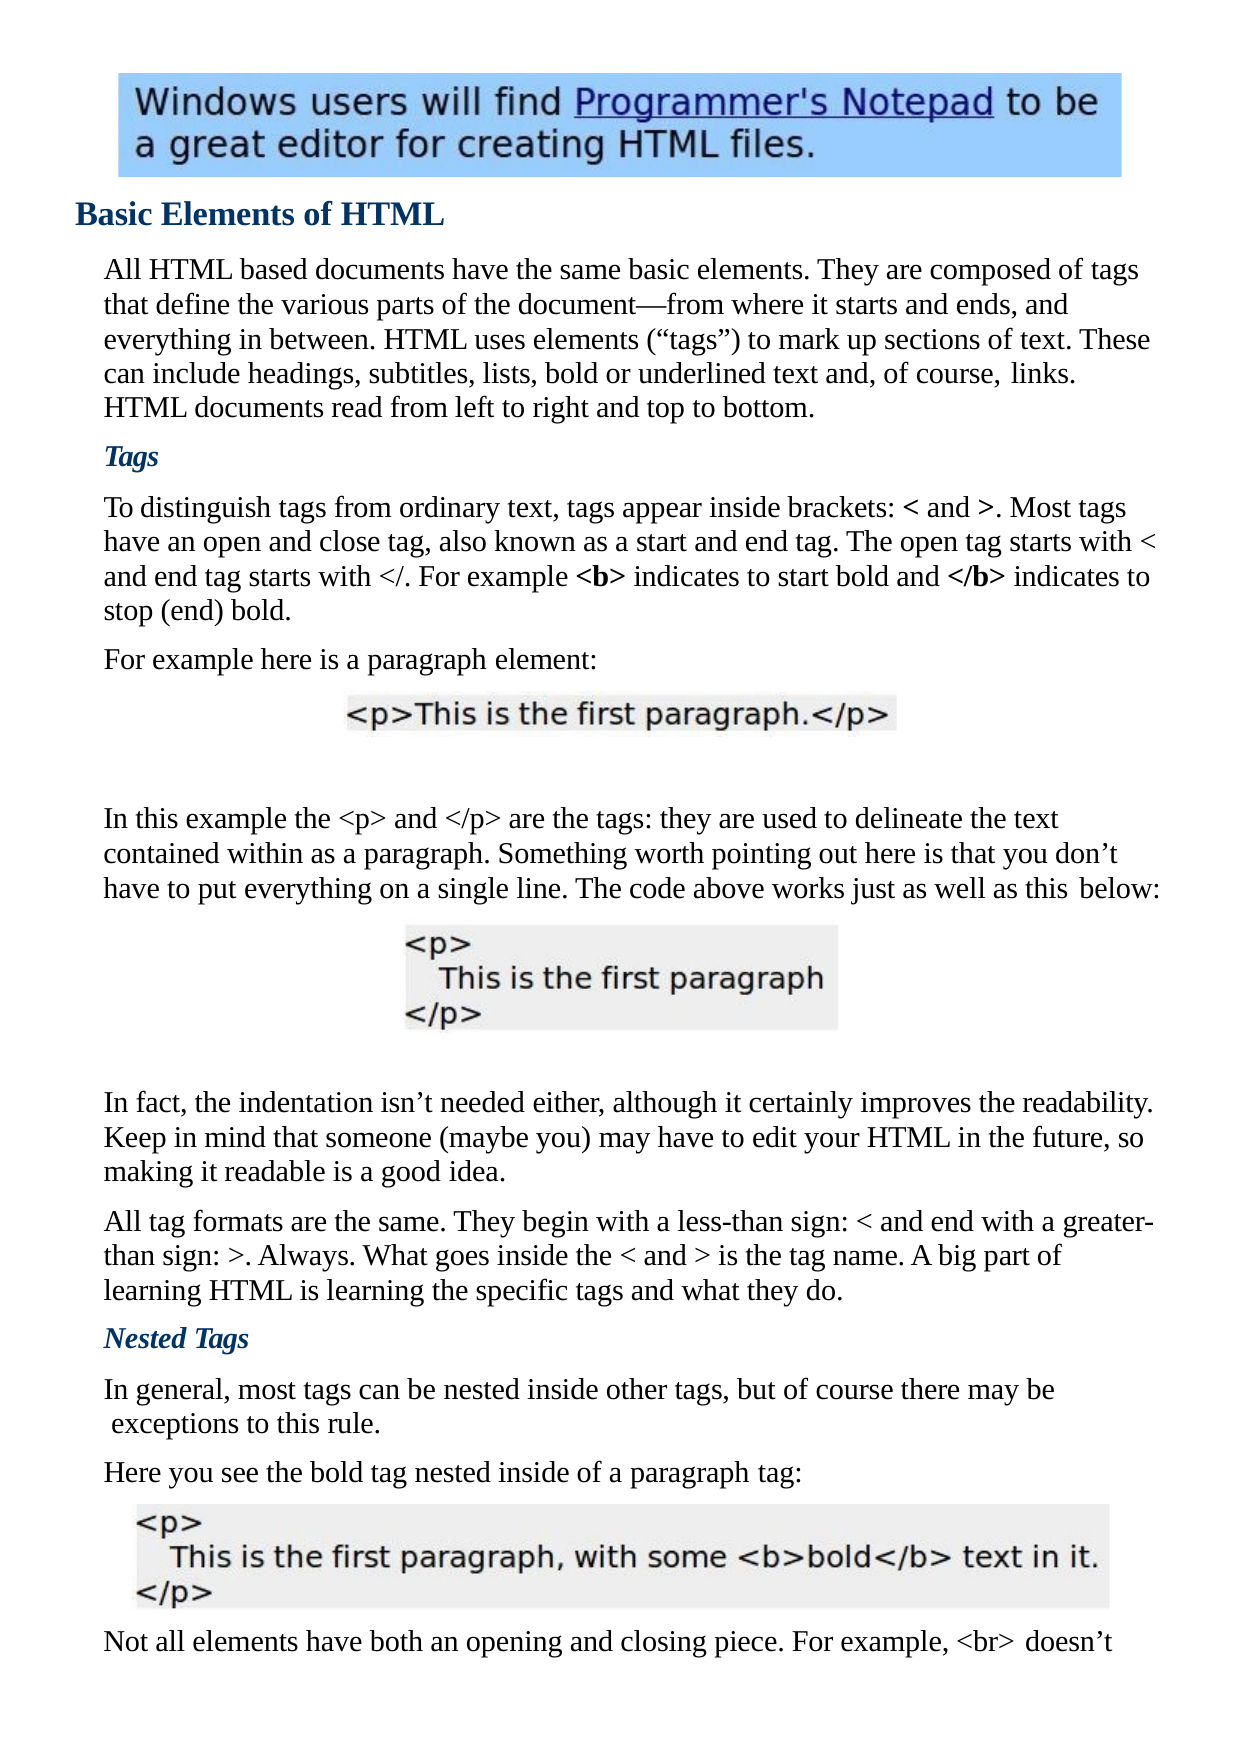

Basic Elements of HTML
All HTML based documents have the same basic elements. They are composed of tags  that define the various parts of the document—from where it starts and ends, and  everything in between. HTML uses elements (“tags”) to mark up sections of text. These  can include headings, subtitles, lists, bold or underlined text and, of course, links.
HTML documents read from left to right and top to bottom.
Tags
To distinguish tags from ordinary text, tags appear inside brackets: < and >. Most tags  have an open and close tag, also known as a start and end tag. The open tag starts with <  and end tag starts with </. For example <b> indicates to start bold and </b> indicates to  stop (end) bold.
For example here is a paragraph element:

In this example the <p> and </p> are the tags: they are used to delineate the text  contained within as a paragraph. Something worth pointing out here is that you don’t  have to put everything on a single line. The code above works just as well as this below:

In fact, the indentation isn’t needed either, although it certainly improves the readability.  Keep in mind that someone (maybe you) may have to edit your HTML in the future, so  making it readable is a good idea.
All tag formats are the same. They begin with a less-than sign: < and end with a greater-  than sign: >. Always. What goes inside the < and > is the tag name. A big part of  learning HTML is learning the specific tags and what they do.
Nested Tags
In general, most tags can be nested inside other tags, but of course there may be  exceptions to this rule.
Here you see the bold tag nested inside of a paragraph tag:

Not all elements have both an opening and closing piece. For example, <br> doesn’t